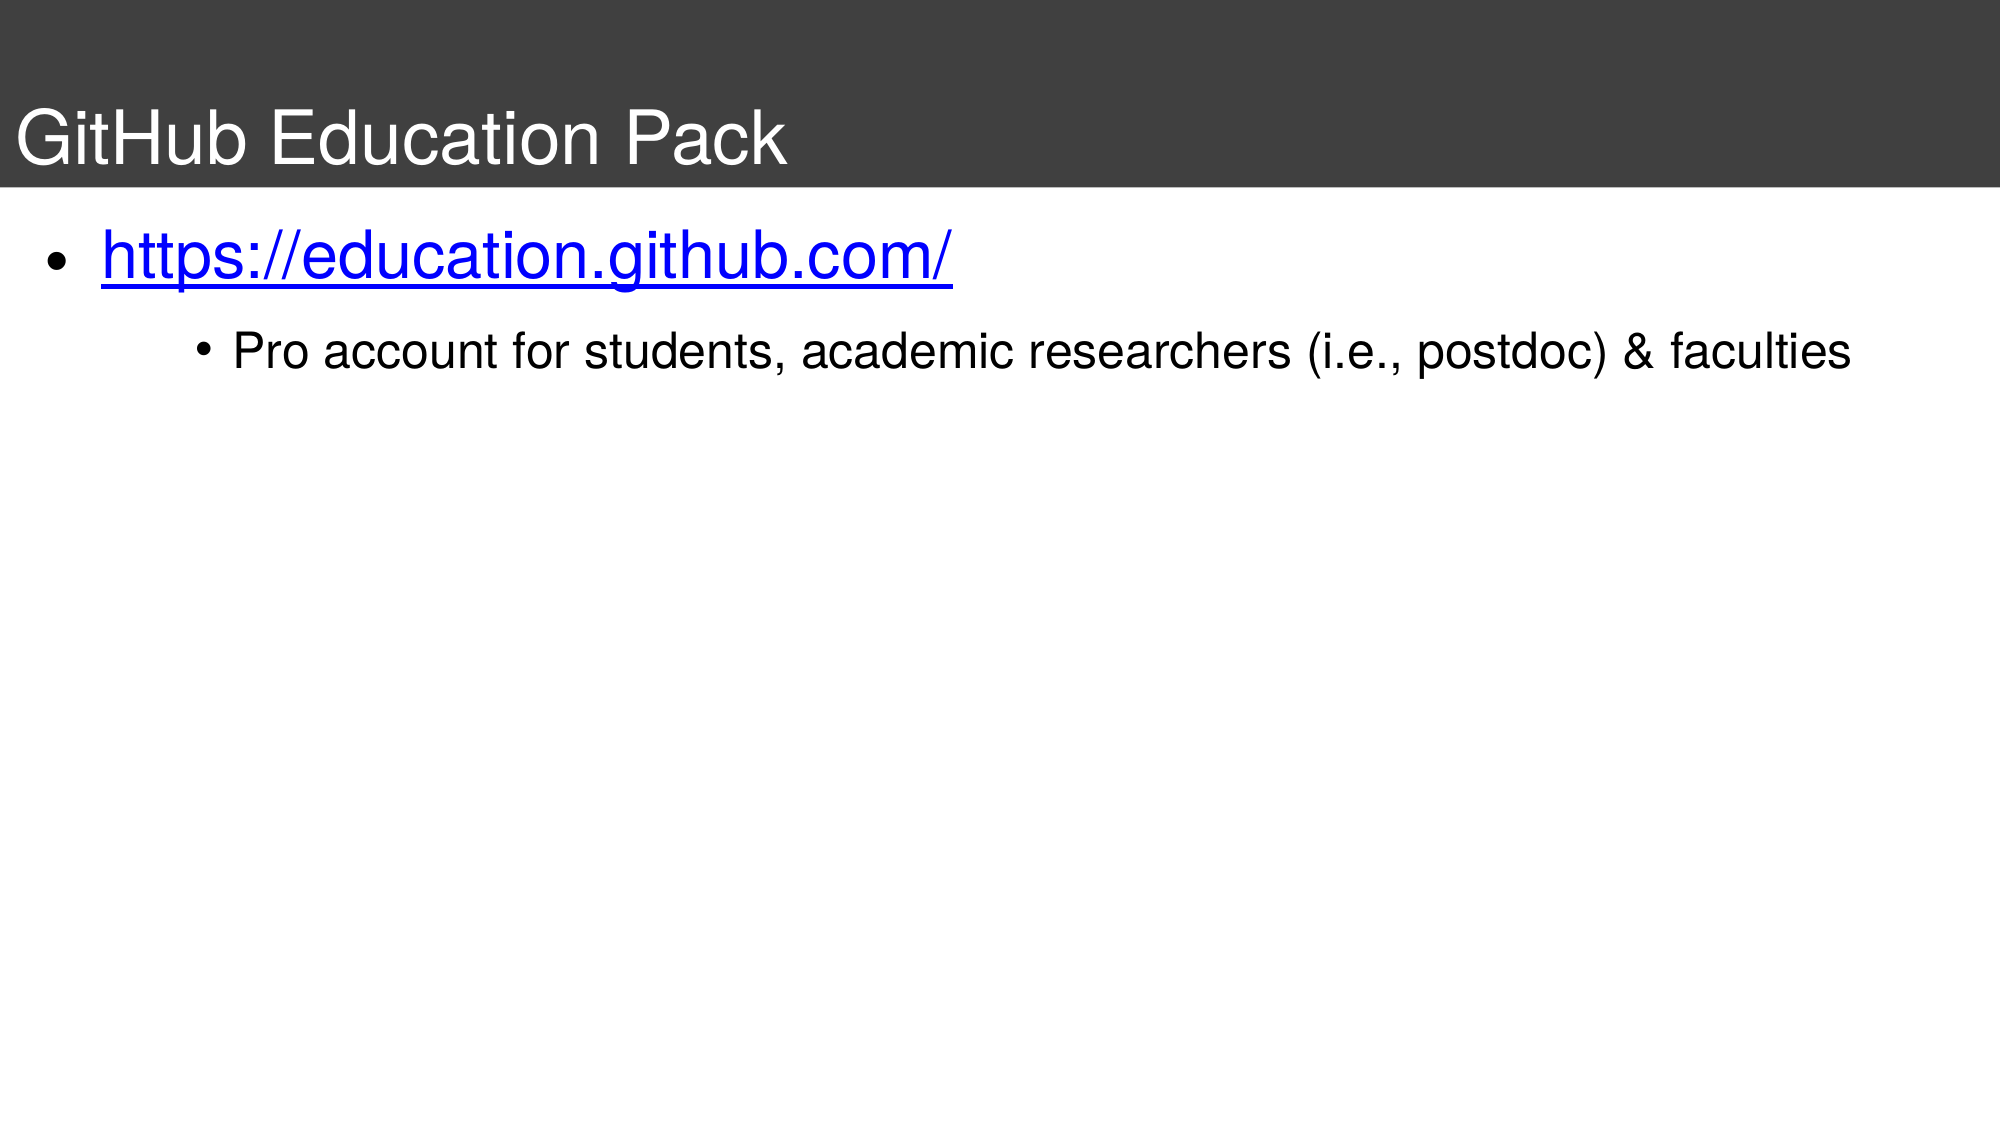

# GitHub Education Pack
https://education.github.com/
Pro account for students, academic researchers (i.e., postdoc) & faculties